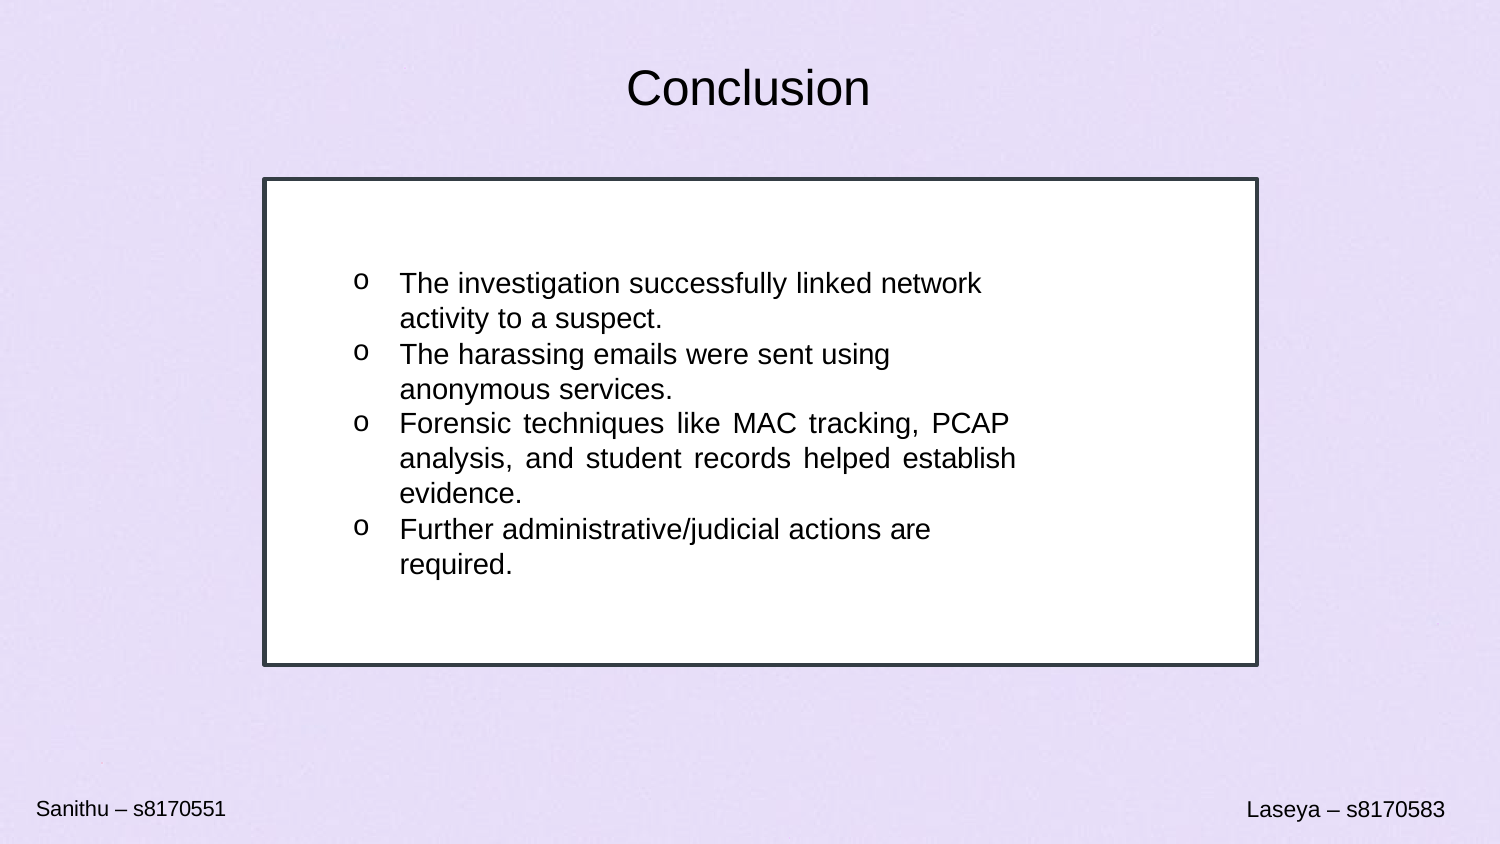

# Conclusion

The investigation successfully linked network
activity to a suspect.
The harassing emails were sent using
anonymous services.
Forensic techniques like MAC tracking, PCAP 	analysis, and student records helped establish 	evidence.
Further administrative/judicial actions are
required.
Laseya – s8170583
Sanithu – s8170551